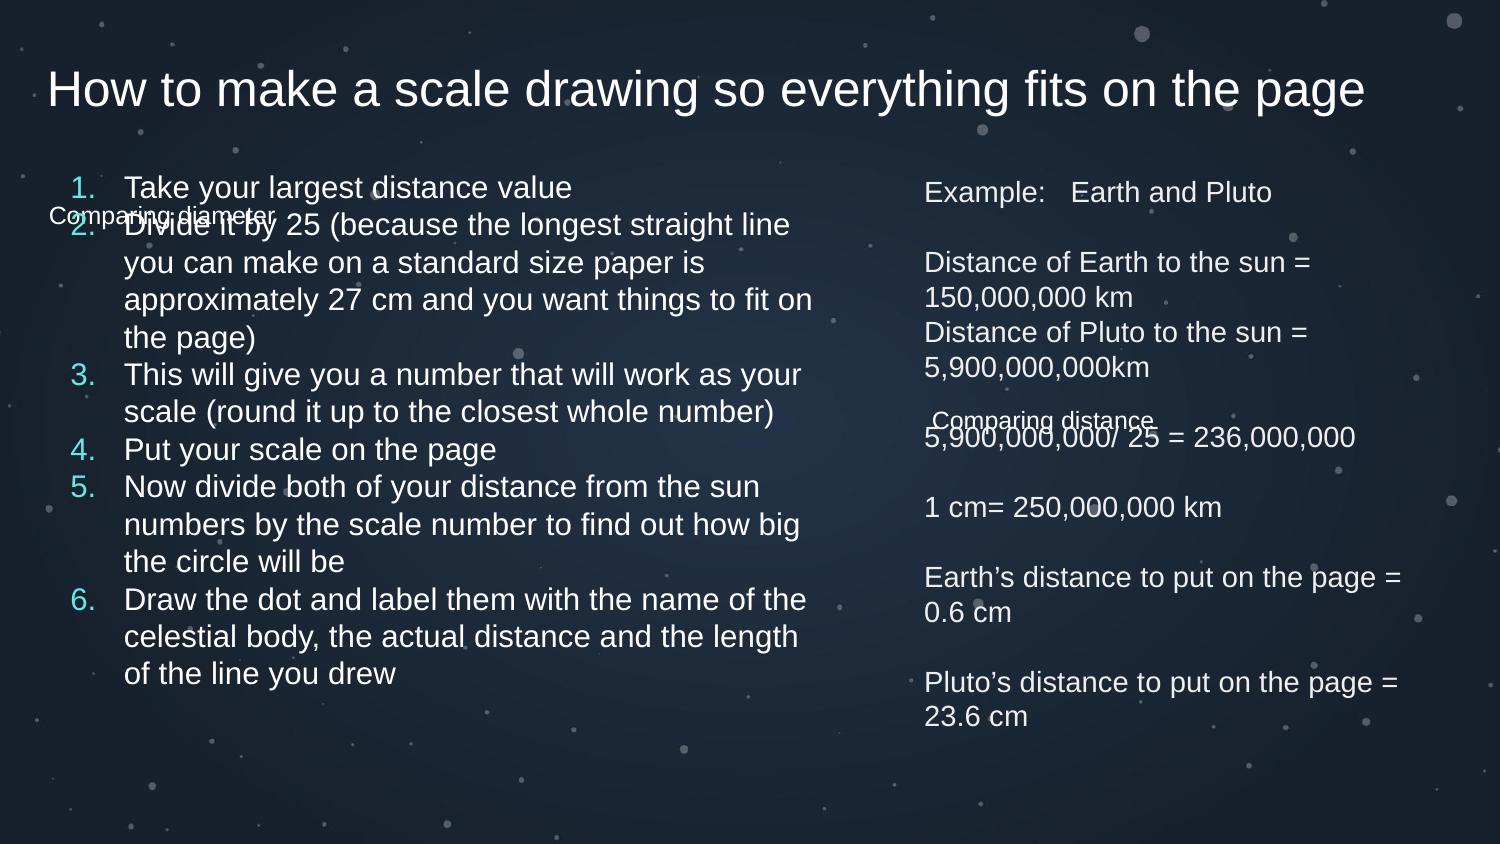

# How to make a scale drawing so everything fits on the page
Take your largest distance value
Divide it by 25 (because the longest straight line you can make on a standard size paper is approximately 27 cm and you want things to fit on the page)
This will give you a number that will work as your scale (round it up to the closest whole number)
Put your scale on the page
Now divide both of your distance from the sun numbers by the scale number to find out how big the circle will be
Draw the dot and label them with the name of the celestial body, the actual distance and the length of the line you drew
Example:   Earth and Pluto

Distance of Earth to the sun = 150,000,000 km
Distance of Pluto to the sun = 5,900,000,000km

5,900,000,000/ 25 = 236,000,000

1 cm= 250,000,000 km

Earth’s distance to put on the page = 0.6 cm

Pluto’s distance to put on the page = 23.6 cm
Comparing diameter
Comparing distance